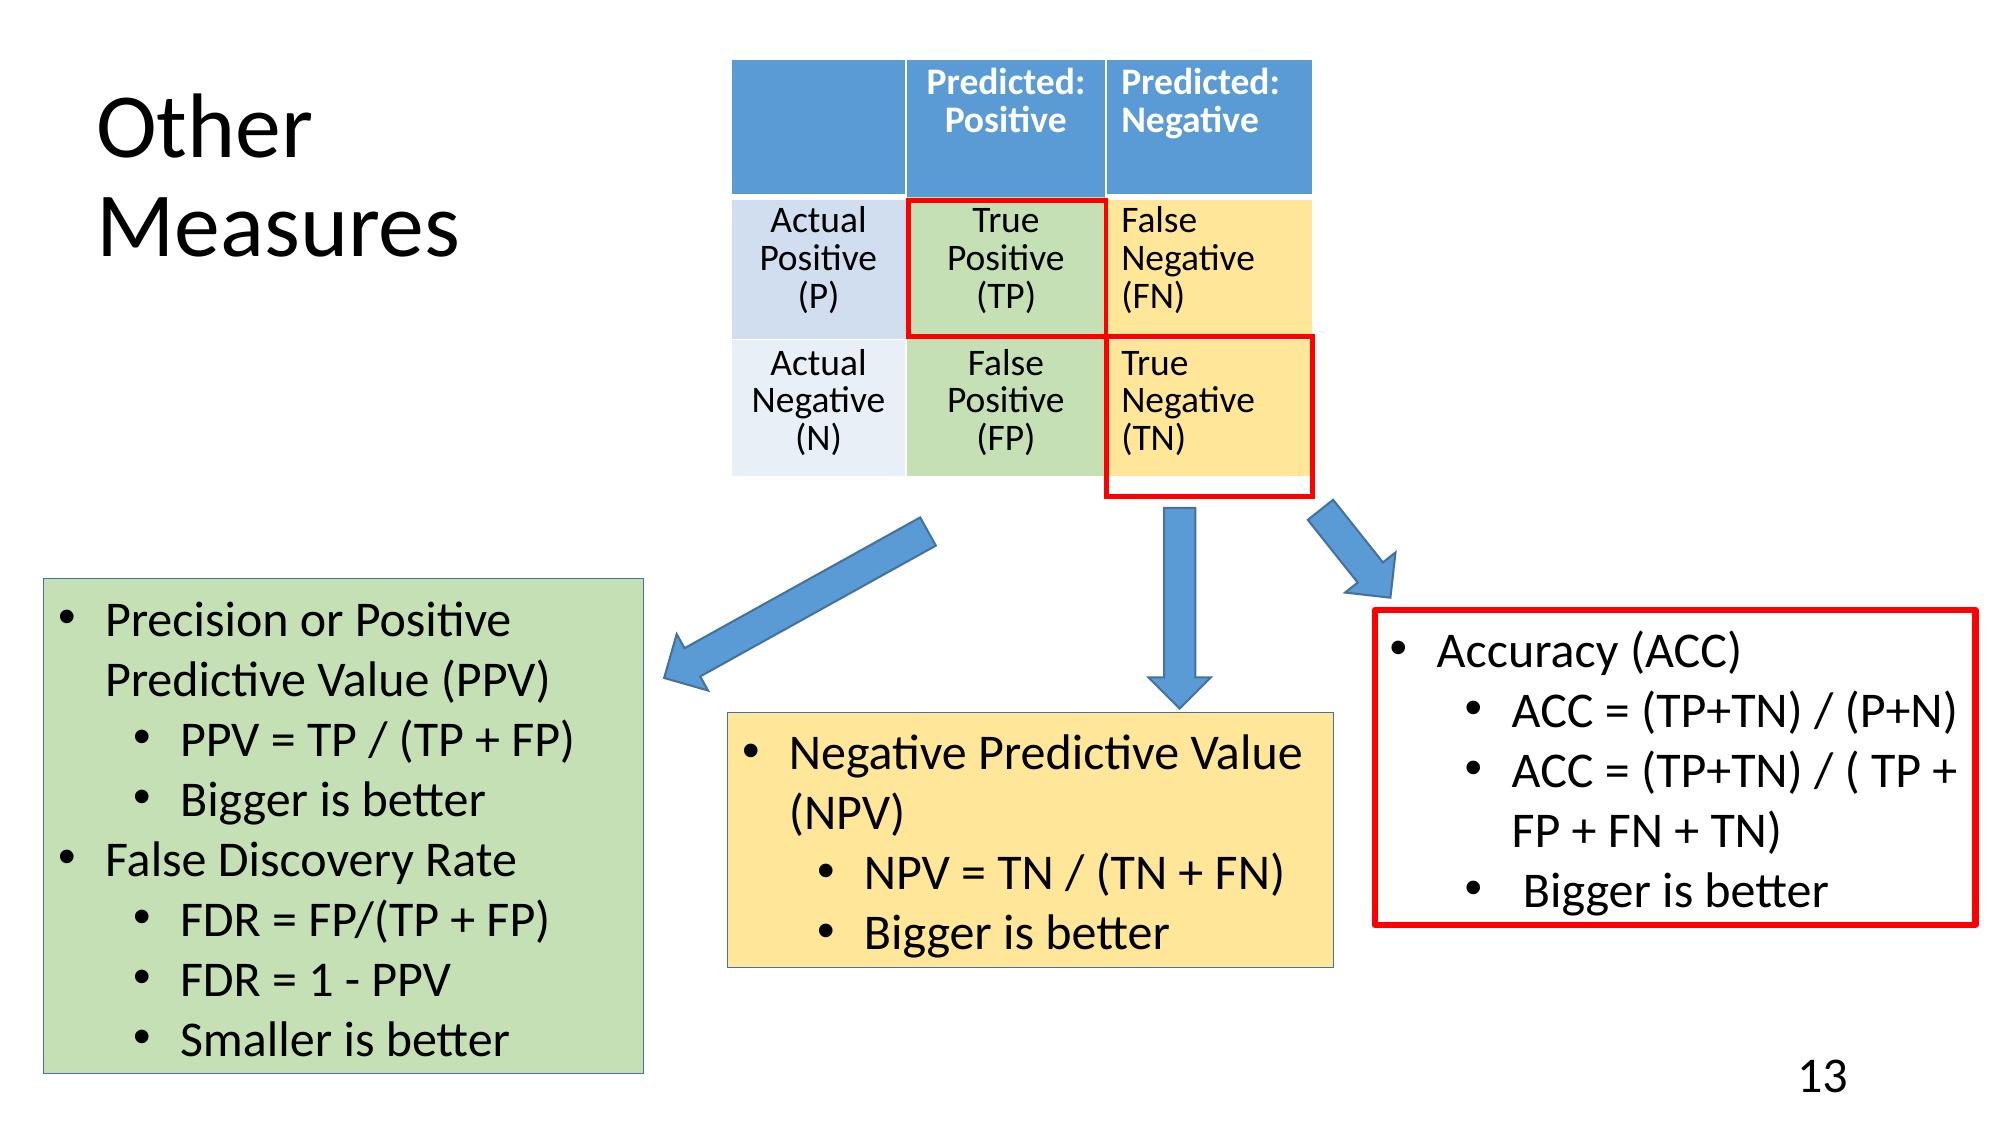

# Other  Measures
|  | Predicted: Positive | Predicted: Negative |
| --- | --- | --- |
| Actual Positive (P) | True Positive (TP) | False Negative (FN) |
| Actual Negative (N) | False Positive (FP) | True Negative (TN) |

Precision or Positive Predictive Value (PPV)
PPV = TP / (TP + FP)
Bigger is better
False Discovery Rate
FDR = FP/(TP + FP)
FDR = 1 - PPV
Smaller is better
Accuracy (ACC)
ACC = (TP+TN) / (P+N)
ACC = (TP+TN) / ( TP + FP + FN + TN)
 Bigger is better
Negative Predictive Value (NPV)
NPV = TN / (TN + FN)
Bigger is better
13